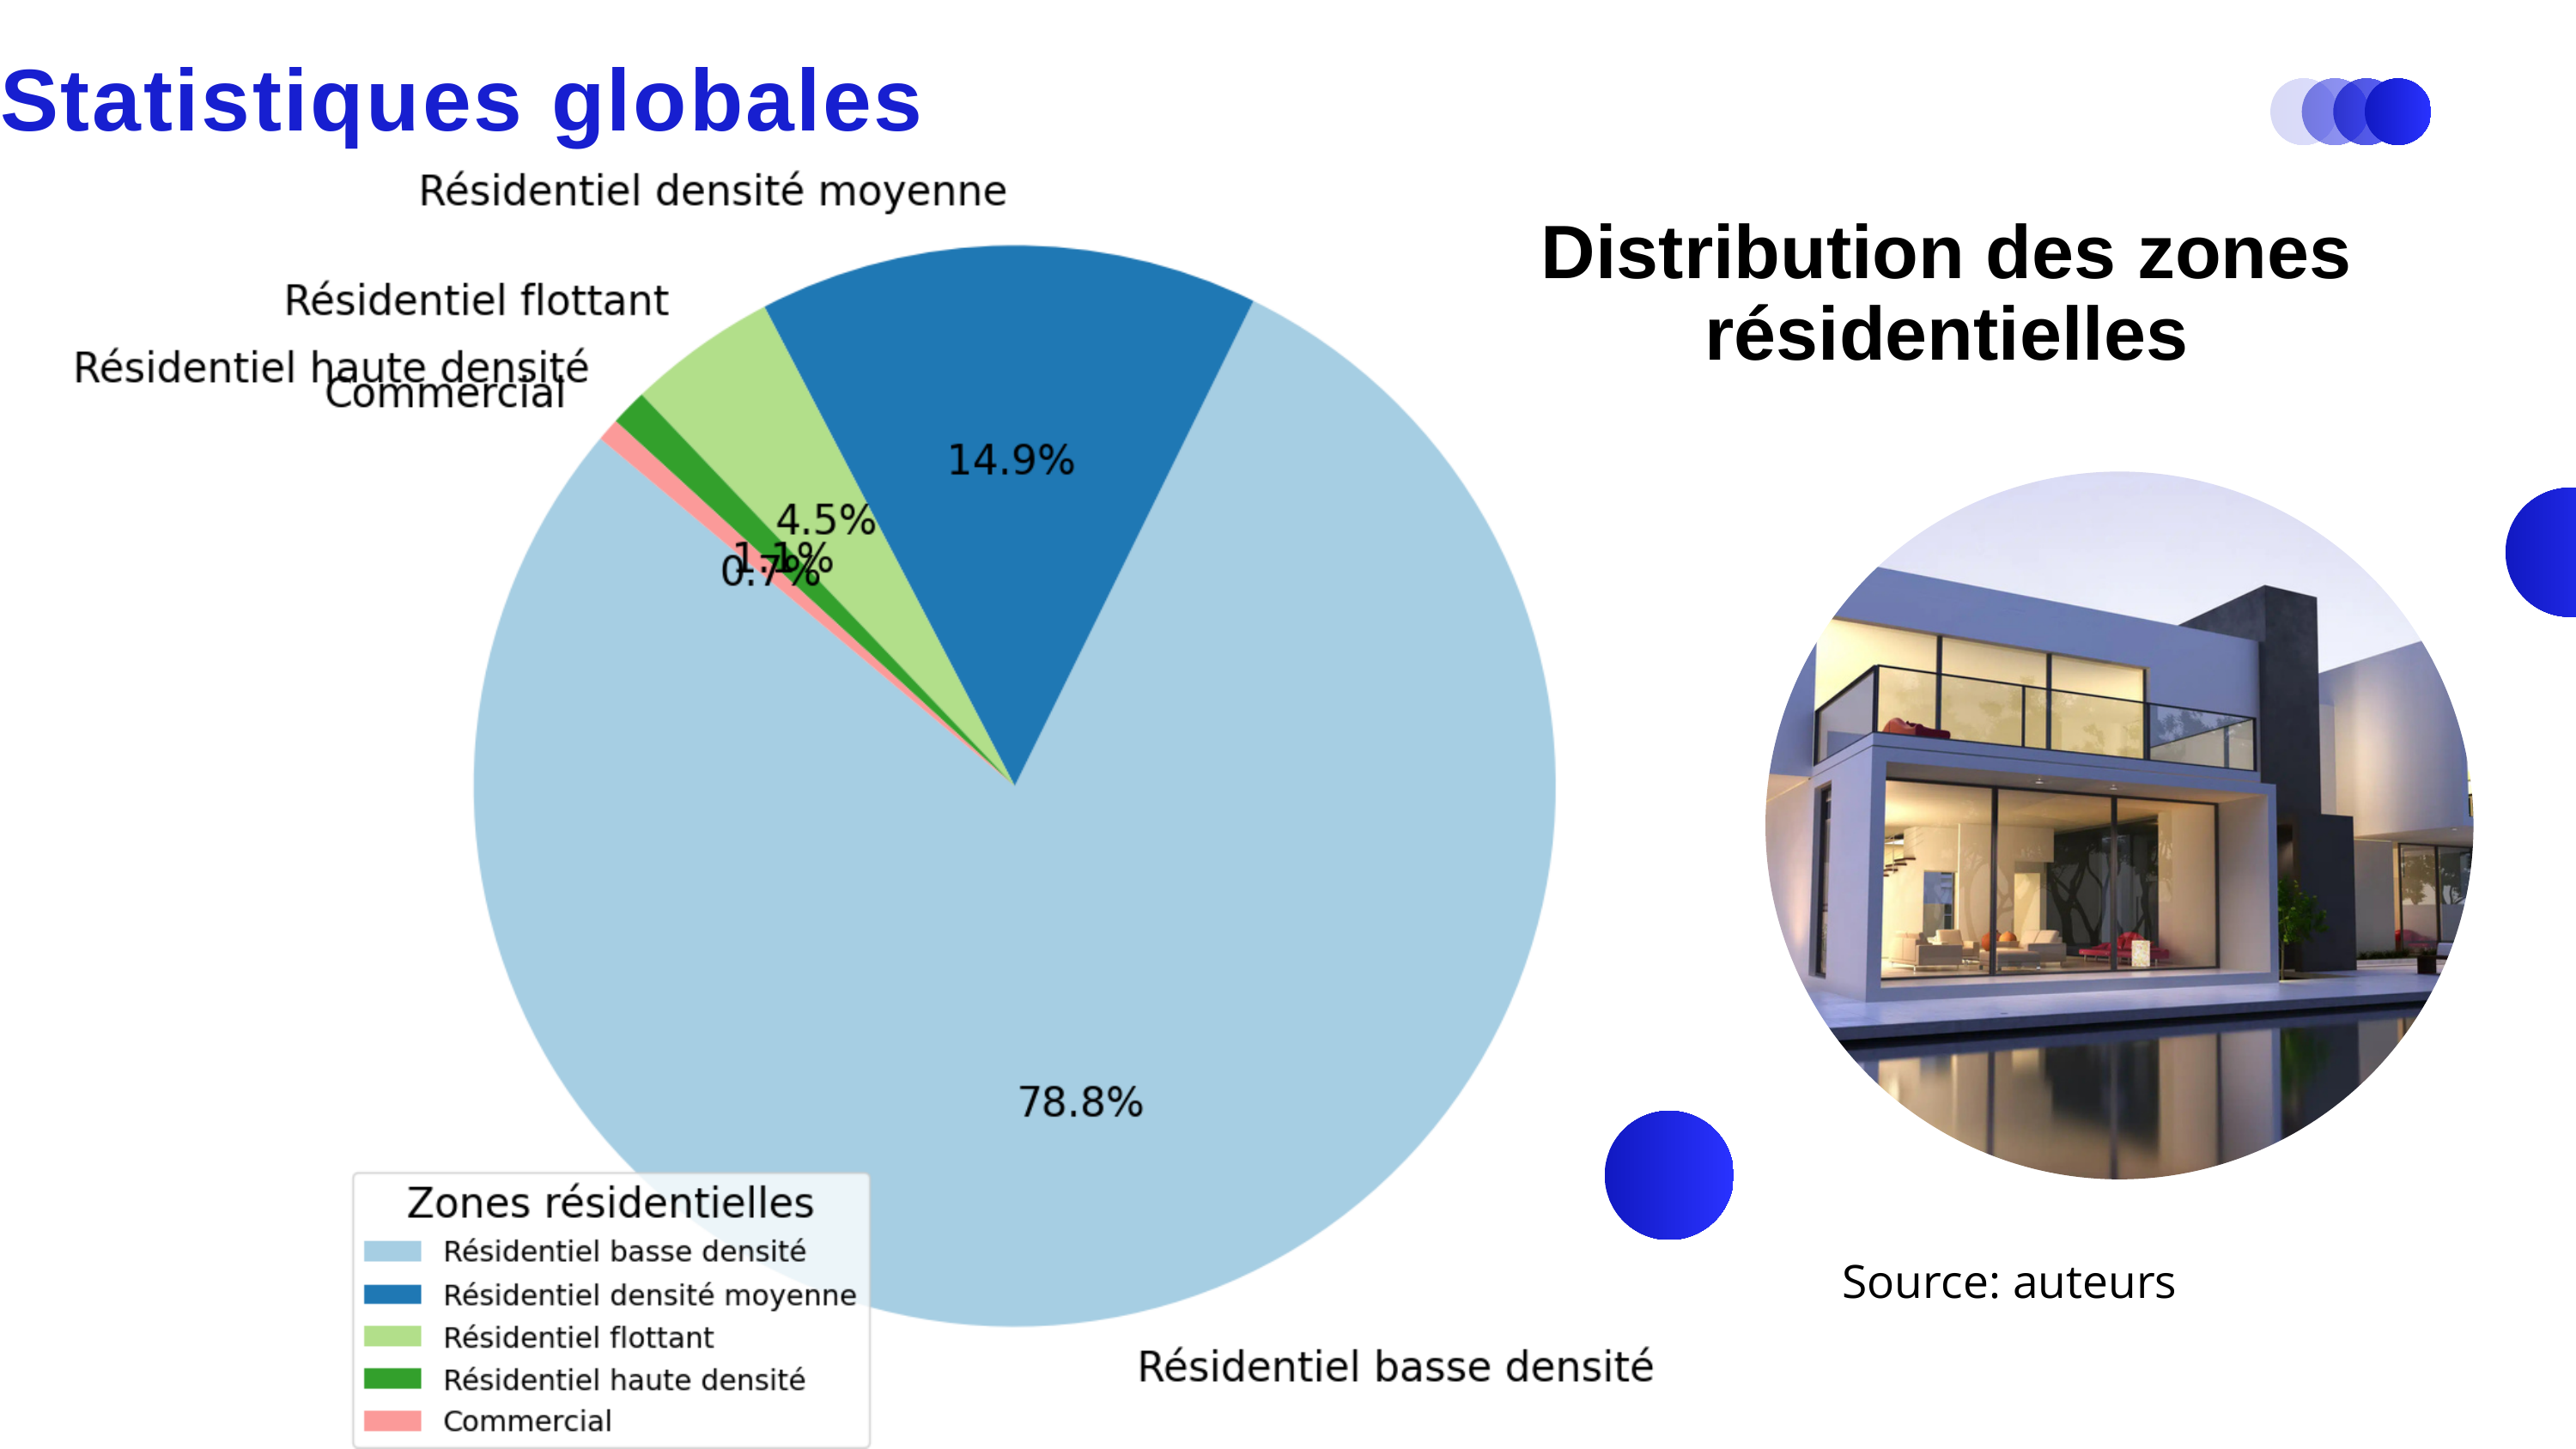

Statistiques globales

Distribution des zones résidentielles

Source: auteurs